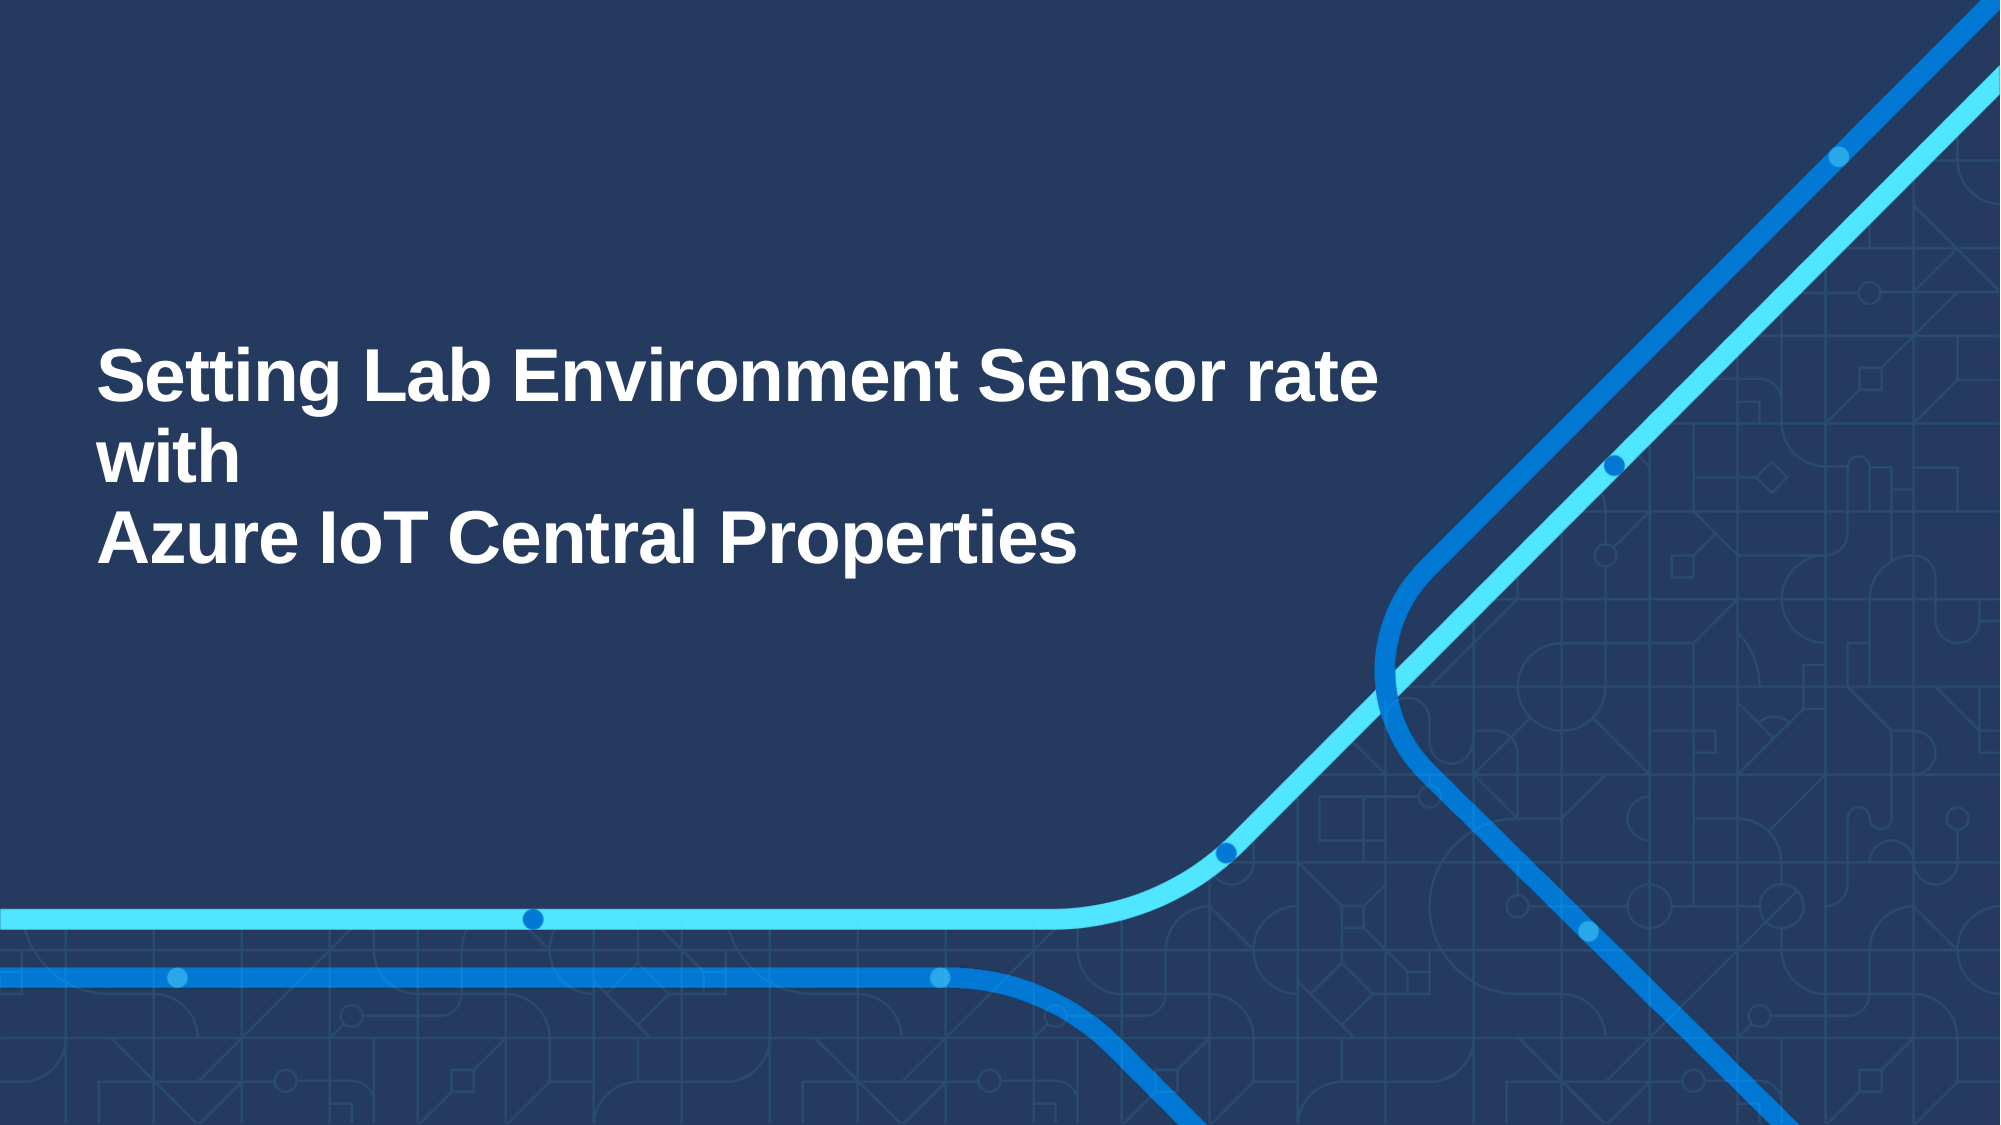

# Setting Lab Environment Sensor rate with Azure IoT Central Properties